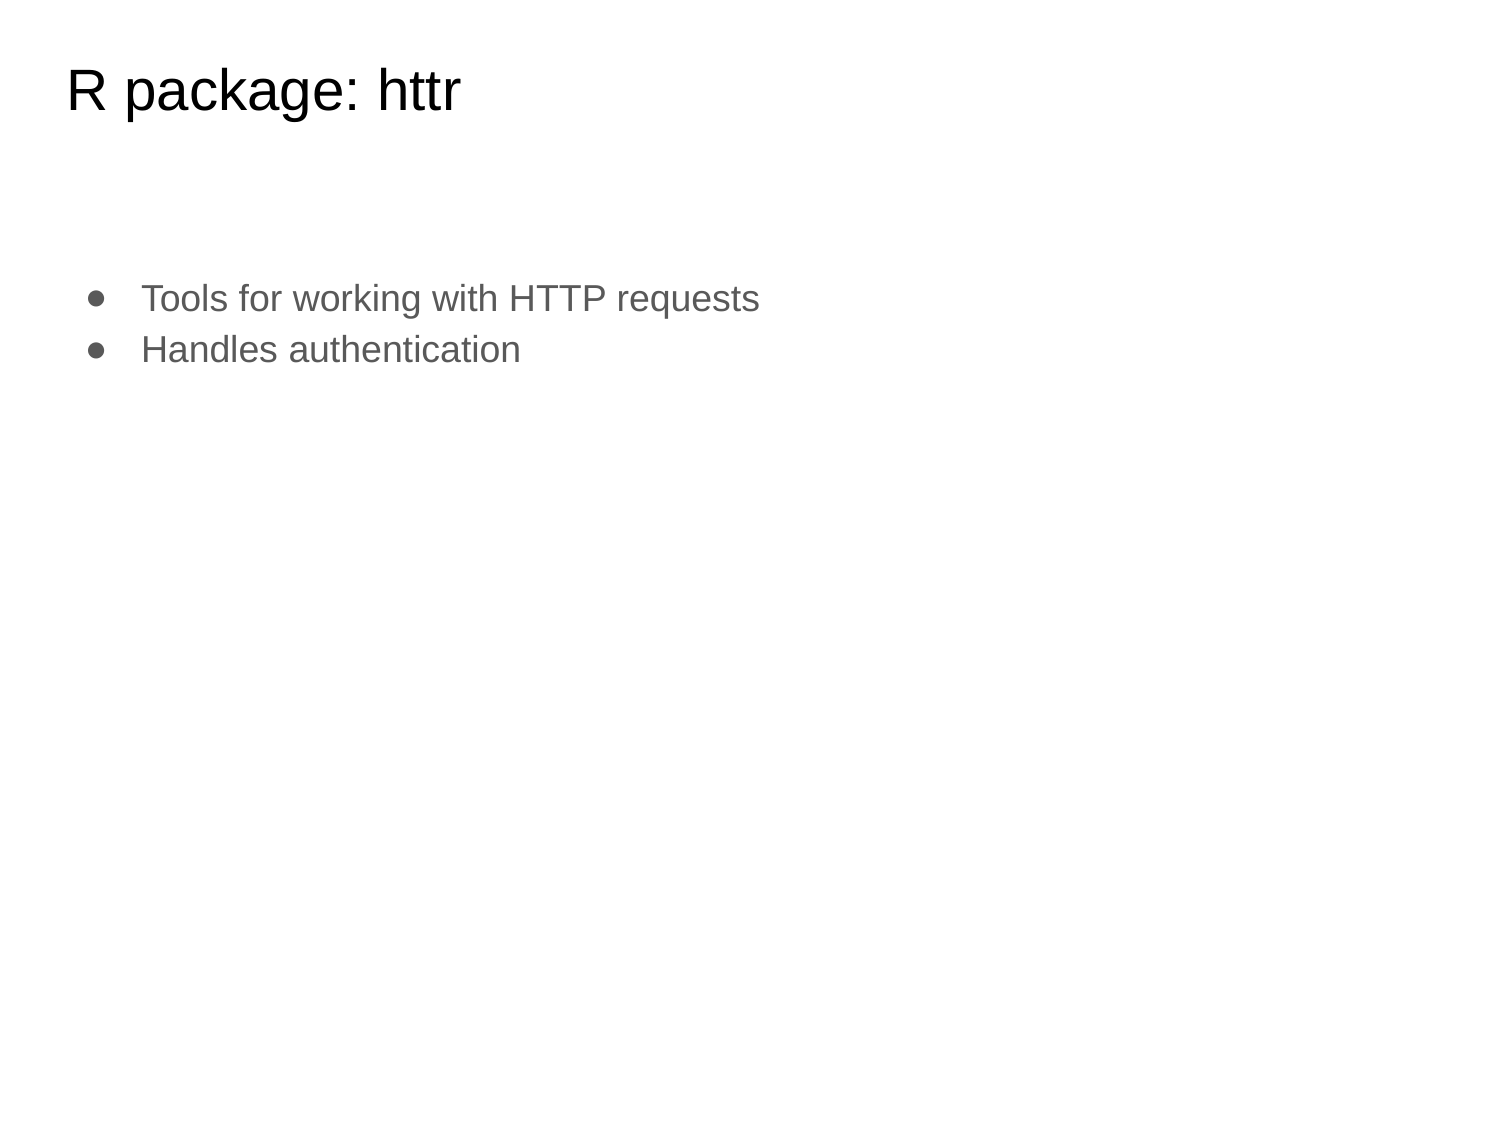

# R package: httr
Tools for working with HTTP requests
Handles authentication